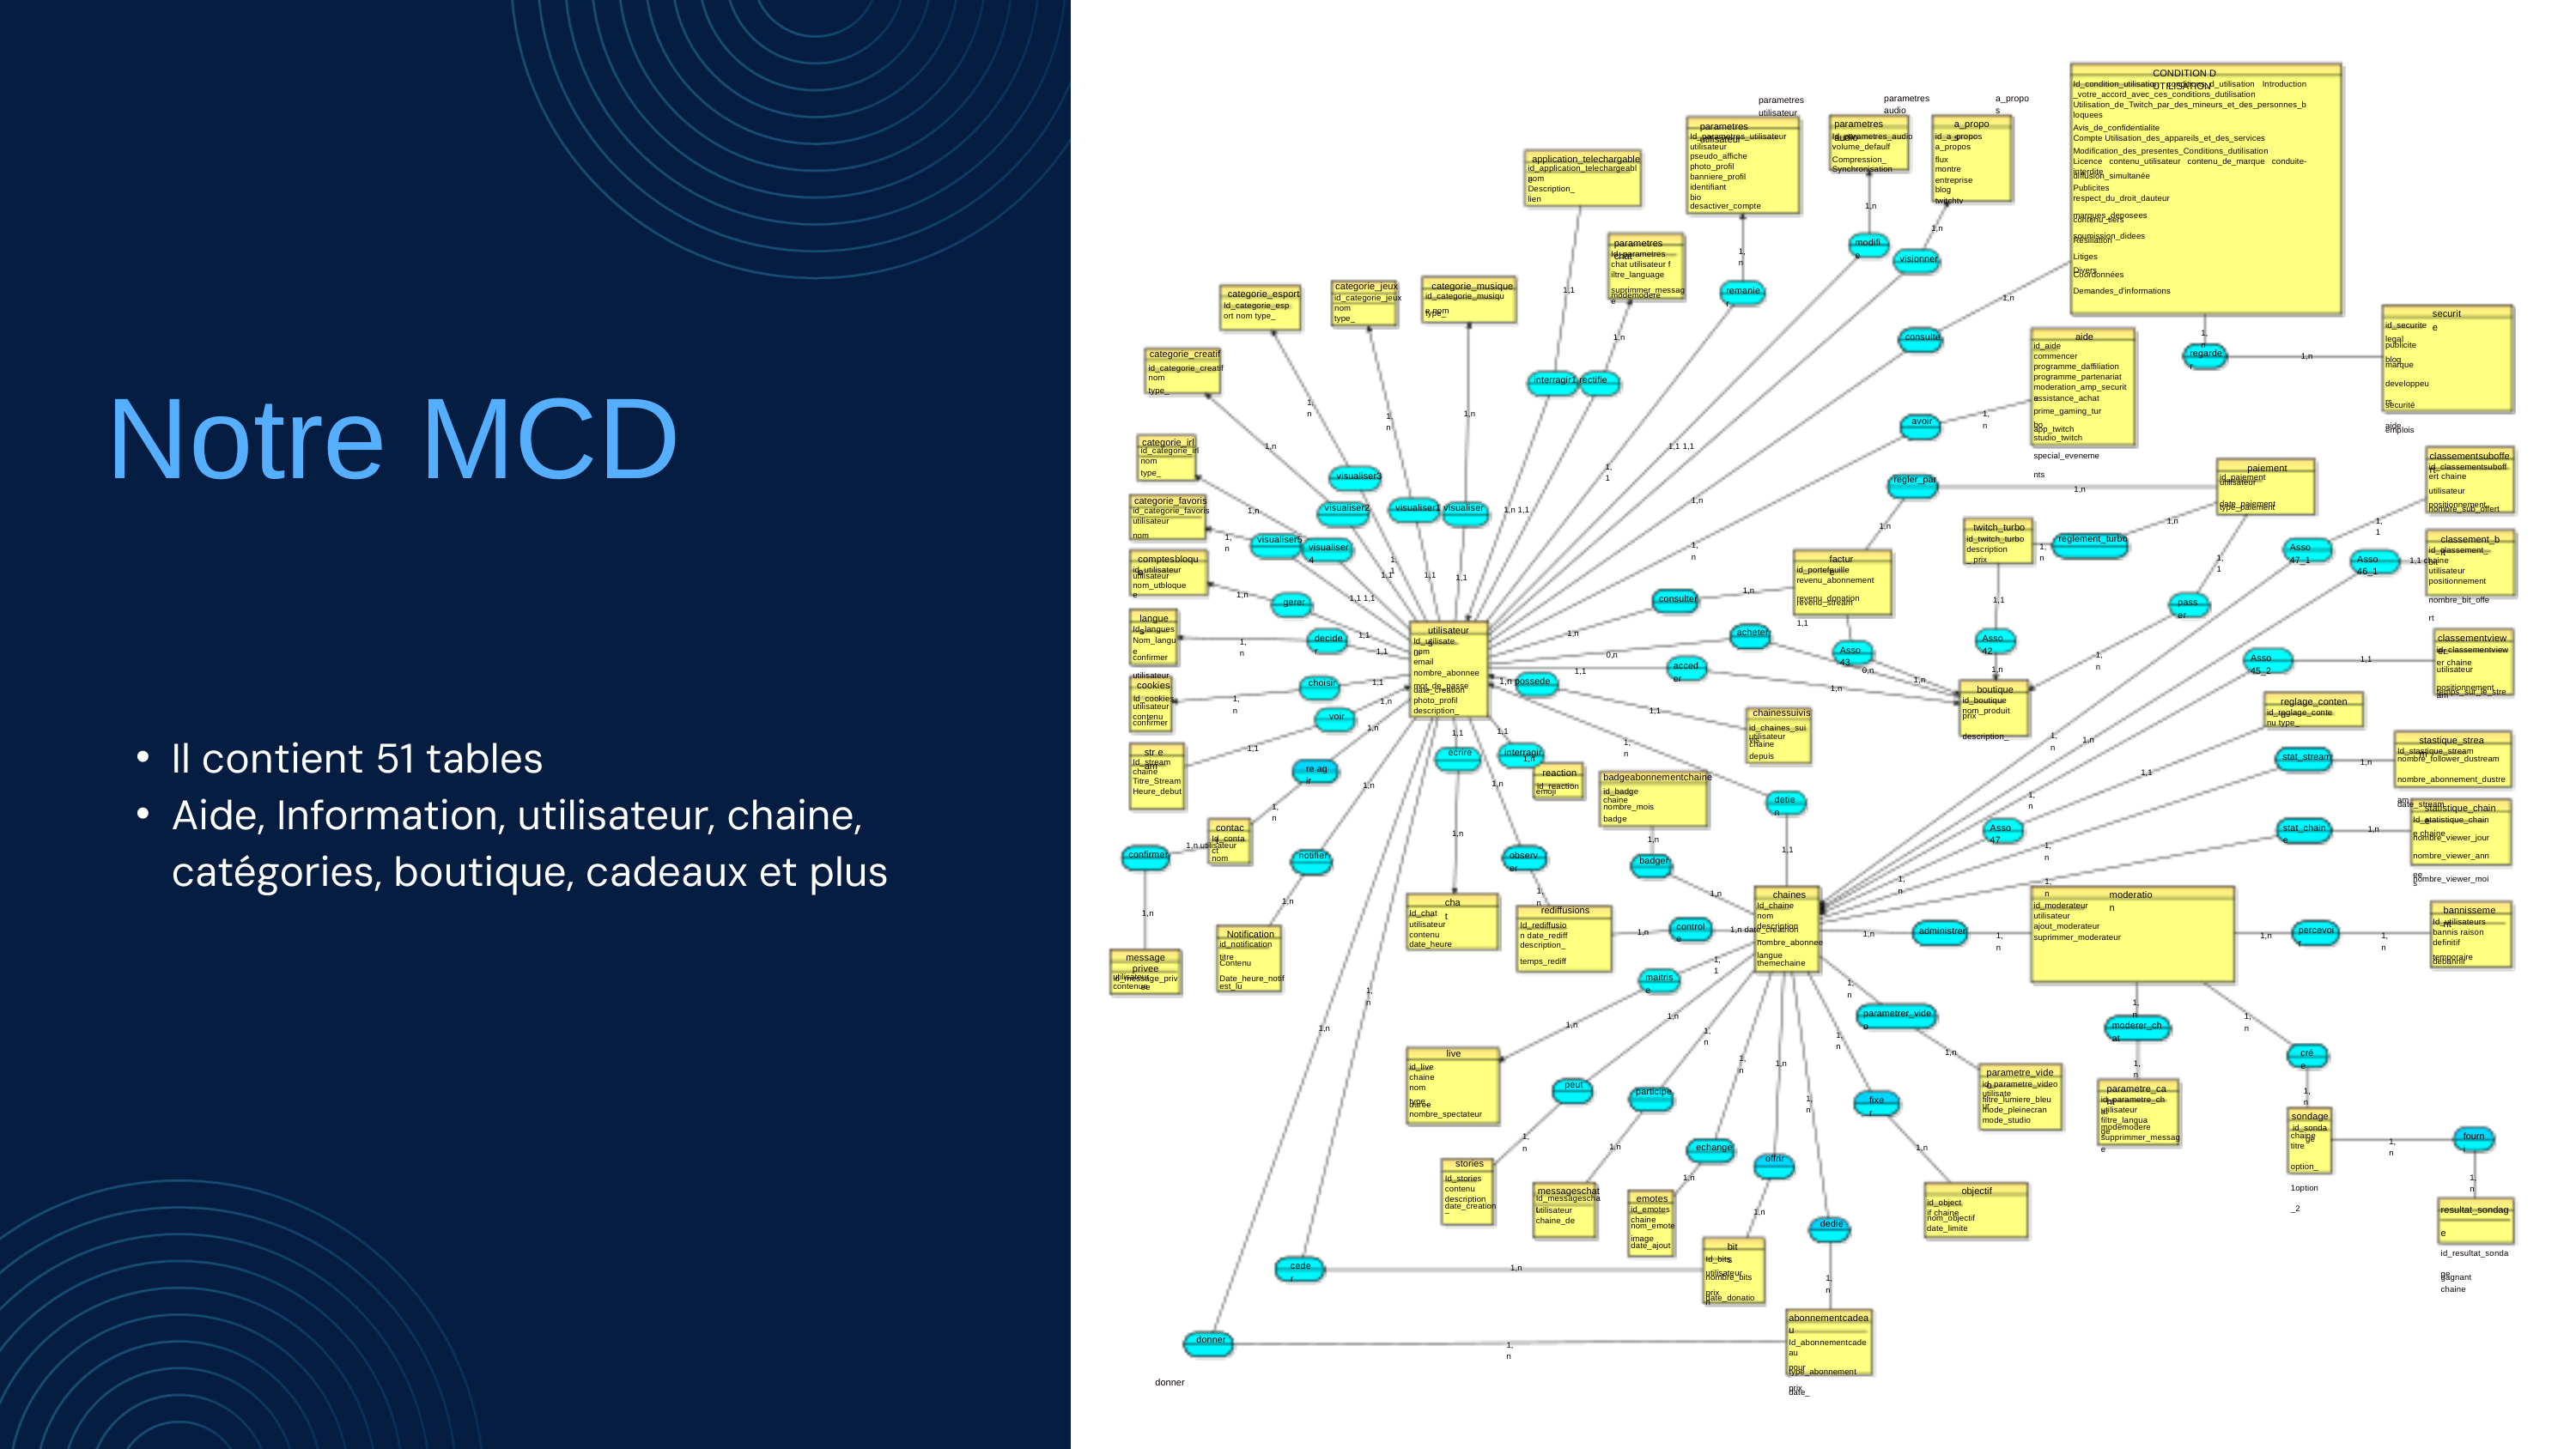

CONDITION D UTILISATION
Id_condition_utilisation conditions_d_utilisation Introduction _votre_accord_avec_ces_conditions_dutilisation Utilisation_de_Twitch_par_des_mineurs_et_des_personnes_bloquees
Avis_de_confidentialite
Compte Utilisation_des_appareils_et_des_services
Modification_des_presentes_Conditions_dutilisation
Licence contenu_utilisateur contenu_de_marque conduite-interdite
diffusion_simultanée
Publicites
respect_du_droit_dauteur
marques_deposees
contenu_tiers
soumission_didees
Résiliation
Litiges
Divers
Coordonnées
Demandes_d'informations
parametres audio
a_propos
parametres utilisateur
parametres audio
a_propos
parametres utilisateur
Id_parametres_utilisateur utilisateur
Id_parametres_audio volume_defaulf
Compression_
Synchronisation
id_a_propos a_propos
flux
montre
entreprise
blog
twitchtv
pseudo_affiche
application_telechargable
photo_profil banniere_profil identifiant
id_application_telechargeable
nom
Description_
bio
lien
desactiver_compte
1,n
1,n
parametres chat
modifie
1,n
Id_parametres chat utilisateur f iltre_language
modemodere
visionner
categorie_musique
categorie_jeux
1,1
suprimmer_message
remanier
categorie_esport
id_categorie_musique nom
1,n
id_categorie_jeux nom
Id_categorie_esport nom type_
type_
securite
type_
id_securite legal
publicite
blog
marque
developpeurs
securité
aide
emplois
1,n
aide
consulte
1,n
id_aide commencer
categorie_creatif
regarder
1,n
programme_daffiliation
Notre MCD
id_categorie_creatif nom
type_
programme_partenariat
interragir1 rectifie
moderation_amp_securite
assistance_achat prime_gaming_turbo
app_twitch
studio_twitch
special_evenements
1,n
1,n
1,n
1,n
avoir
categorie_irl
1,1 1,1
1,n
id_categorie_irl nom
type_
classementsuboffert
1,1
paiement
id_classementsuboffert chaine
utilisateur positionnement
nombre_sub_offert
visualiser3
regler_par
id_paiement utilisateur
date_paiement
type_paiement
1,n
1,n
categorie_favoris
visualiser2
visualiser1 visualiser
1,n 1,1
1,n
id_categorie_favoris
1,n
1,1
utilisateur
1,n
twitch_turbo
nom
1,n
reglement_turbo
classement_bit
visualiser5
id_twitch_turbo
1,n
visualiser4
Asso 47_1
1,n
description_ prix
id_classement_bit
1,1
comptesbloque
facture
Asso 46_1
1,1
1,1 chaine
id_utilisateur
id_portefeuille revenu_abonnement
revenu_donation
revenu_stream
1,1
utilisateur positionnement
nombre_bit_offert
1,1
1,1
1,1
utilisateur nom_utbloquee
1,n
1,n
1,1 1,1
consulter
1,1
gerer
passer
langues
Id_langues Nom_langue
confirmer
utilisateur
utilisateurs
acheter
1,n
1,1
classementviewer
decider
Asso 42
Id_utilisateur
1,n
id_classementviewer chaine
utilisateur
positionnement
temps_sur_le_stream
Asso 43
1,1
nom
0,n
1,n
Asso 45_2
1,1
email nombre_abonnee
mot_de_passe
acceder
1,n
0,n
1,1
1,n
1,n possede
choisir
1,1
cookies
Id_cookies
1,n
boutique
date_creation
1,n
reglage_contenu
1,n
id_boutique nom_produit
prix
description_
photo_profil description_
utilisateur contenu
1,1
chainessuivis
id_reglage_contenu type_
voir
confirmer
1,n
id_chaines_suivis
Il contient 51 tables
Aide, Information, utilisateur, chaine, catégories, boutique, cadeaux et plus
1,1
1,1
utilisateur
1,n
1,n
stastique_stream
1,n
chaine
1,1
str e am
interragir
ecrire
Id_stastique_stream nombre_follower_dustream
nombre_abonnement_dustream
date_stream
depuis
stat_stream
1,n
Id_stream
1,n
re ag ir
reaction
id_reaction
1,1
chaine Titre_Stream Heure_debut
badgeabonnementchaine
1,n
1,n
emoji
id_badge
1,n
chaine
detien
1,n
nombre_mois
statistique_chaine
Id_statistique_chaine chaine
nombre_viewer_jour
nombre_viewer_annee
nombre_viewer_mois
badge
contact
Asso 47
stat_chaine
1,n
1,n
Id_contact
1,n
1,n utilisateur
1,n
1,1
confirmer
notifier
observer
nom
badger
1,n
1,n
1,n
1,n
chaines
moderation
1,n
chat
Id_chaine nom description_
id_moderateur utilisateur ajout_moderateur suprimmer_moderateur
rediffusions
bannissement
1,n
Id_chat utilisateur contenu
date_heure
Id_utilisateurs bannis raison definitif
temporaire
debannir
Id_rediffusion date_rediff
description_
temps_rediff
controle
1,n date_creatrion
administrer
percevoir
1,n
Notification
1,n
1,n
1,n
1,n
nombre_abonnee langue
id_notification titre
Contenu
Date_heure_notif
est_lu
message privee
id_message_privee
1,1
themechaine
utilisateur
maitrise
1,n
contenue
1,n
1,n
parametrer_video
1,n
1,n
1,n
moderer_chat
1,n
1,n
1,n
live
1,n
crée
1,n
1,n
1,n
id_live chaine nom
type_
parametre_video
id_parametre_video
peut
parametre_caht
participe
1,n
utilisateur
1,n
filtre_lumiere_bleu
id_parametre_chat
fixer
duree
utilisateur
mode_pleinecran
nombre_spectateur
sondage
id_sondage
mode_studio
filtre_language
modemodere
fourni
1,n
chaine titre
option_1option_2
supprimmer_message
1,n
1,n
echange
1,n
offrir
stories
1,n
1,n
Id_stories contenu description_

messageschat
objectif
Id_messageschat
emotes
resultat_sondage
id_resultat_sondage
gagnant
chaine
id_objectif chaine
date_creation
utilisateur
id_emotes chaine
1,n
nom_objectif
chaine_de
dedie
nom_emote
date_limite
image
date_ajout
bits
Id_bits utilisateur
nombre_bits
prix
date_donation
ceder
1,n
1,n
abonnementcadeau
Id_abonnementcadeau
pour
type_abonnement
prix
date_
donner
1,n
donner